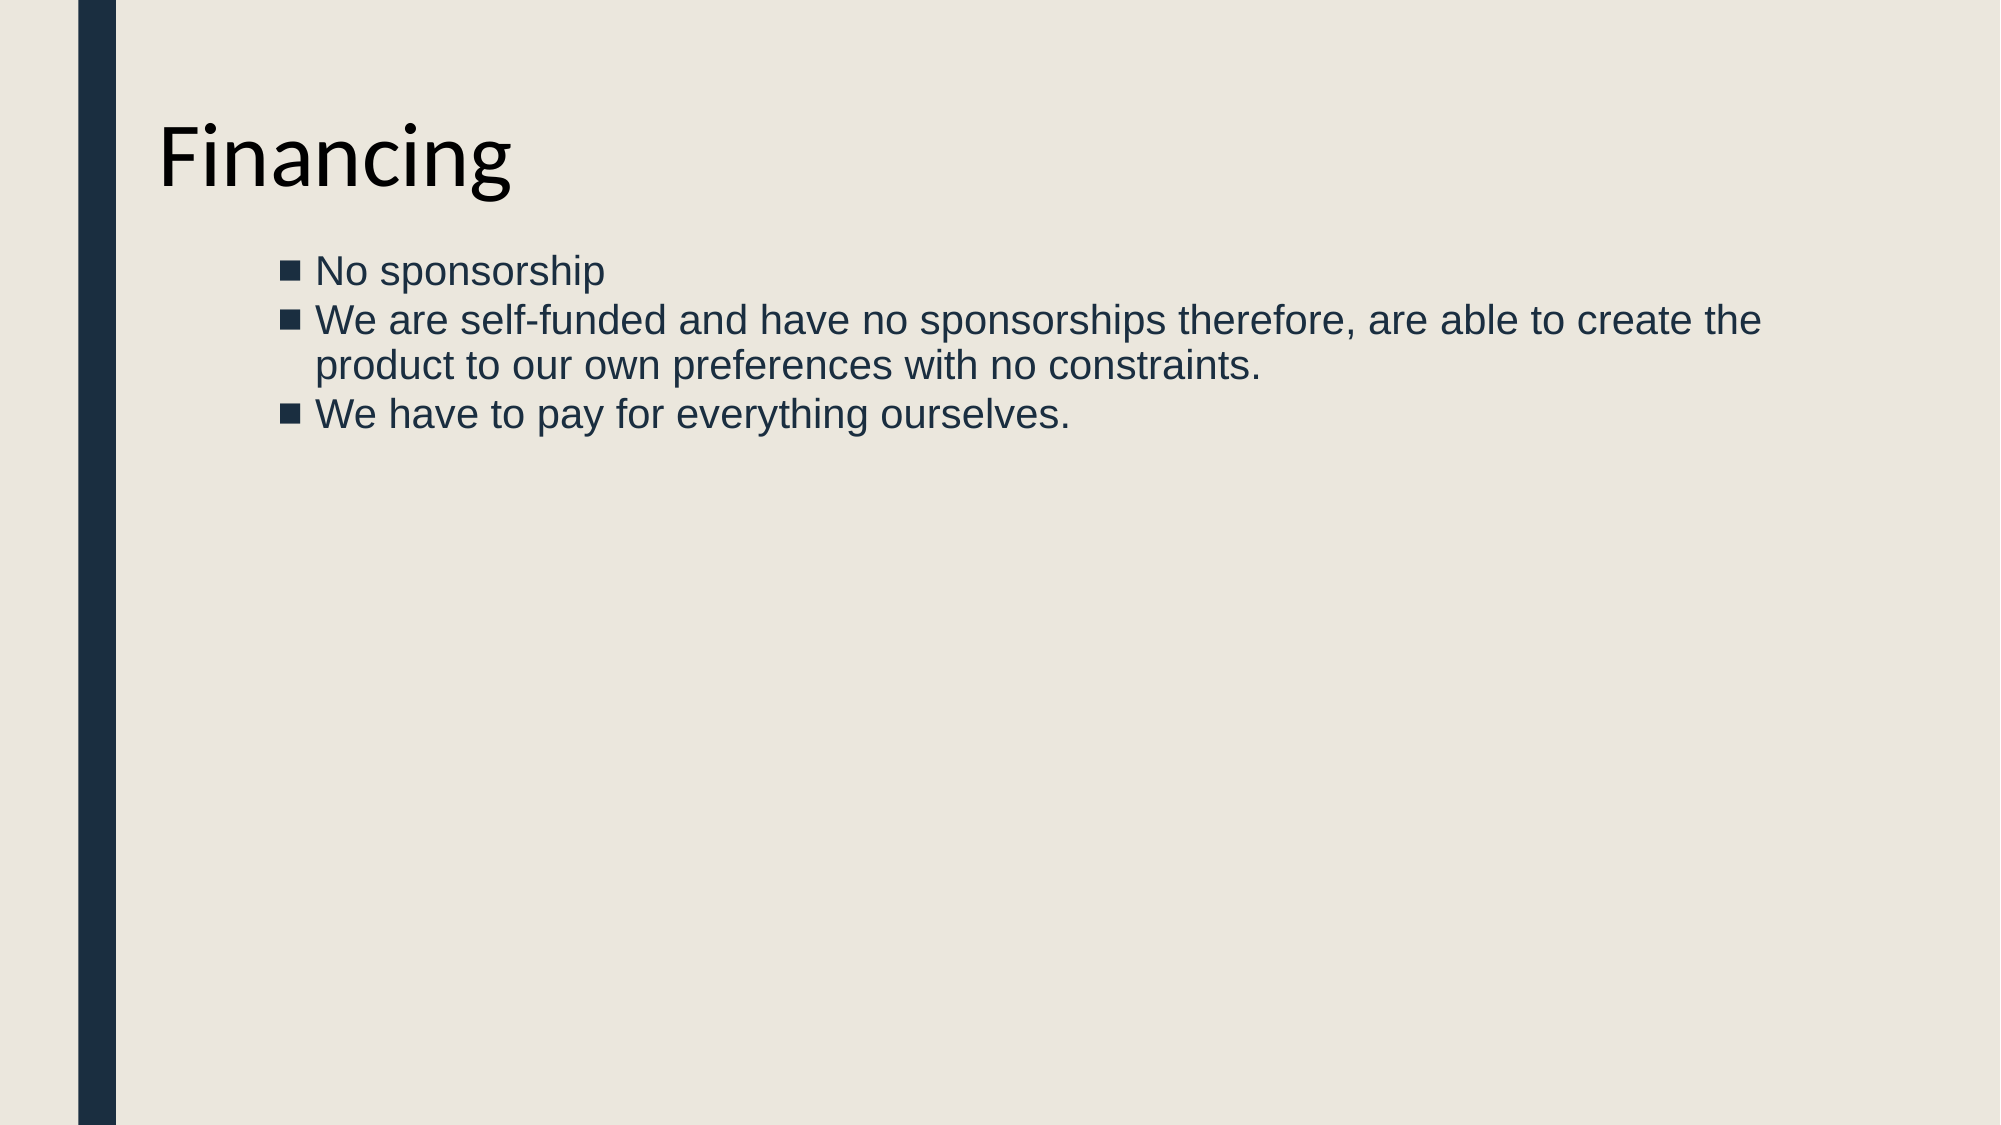

# Financing
No sponsorship
We are self-funded and have no sponsorships therefore, are able to create the product to our own preferences with no constraints.
We have to pay for everything ourselves.